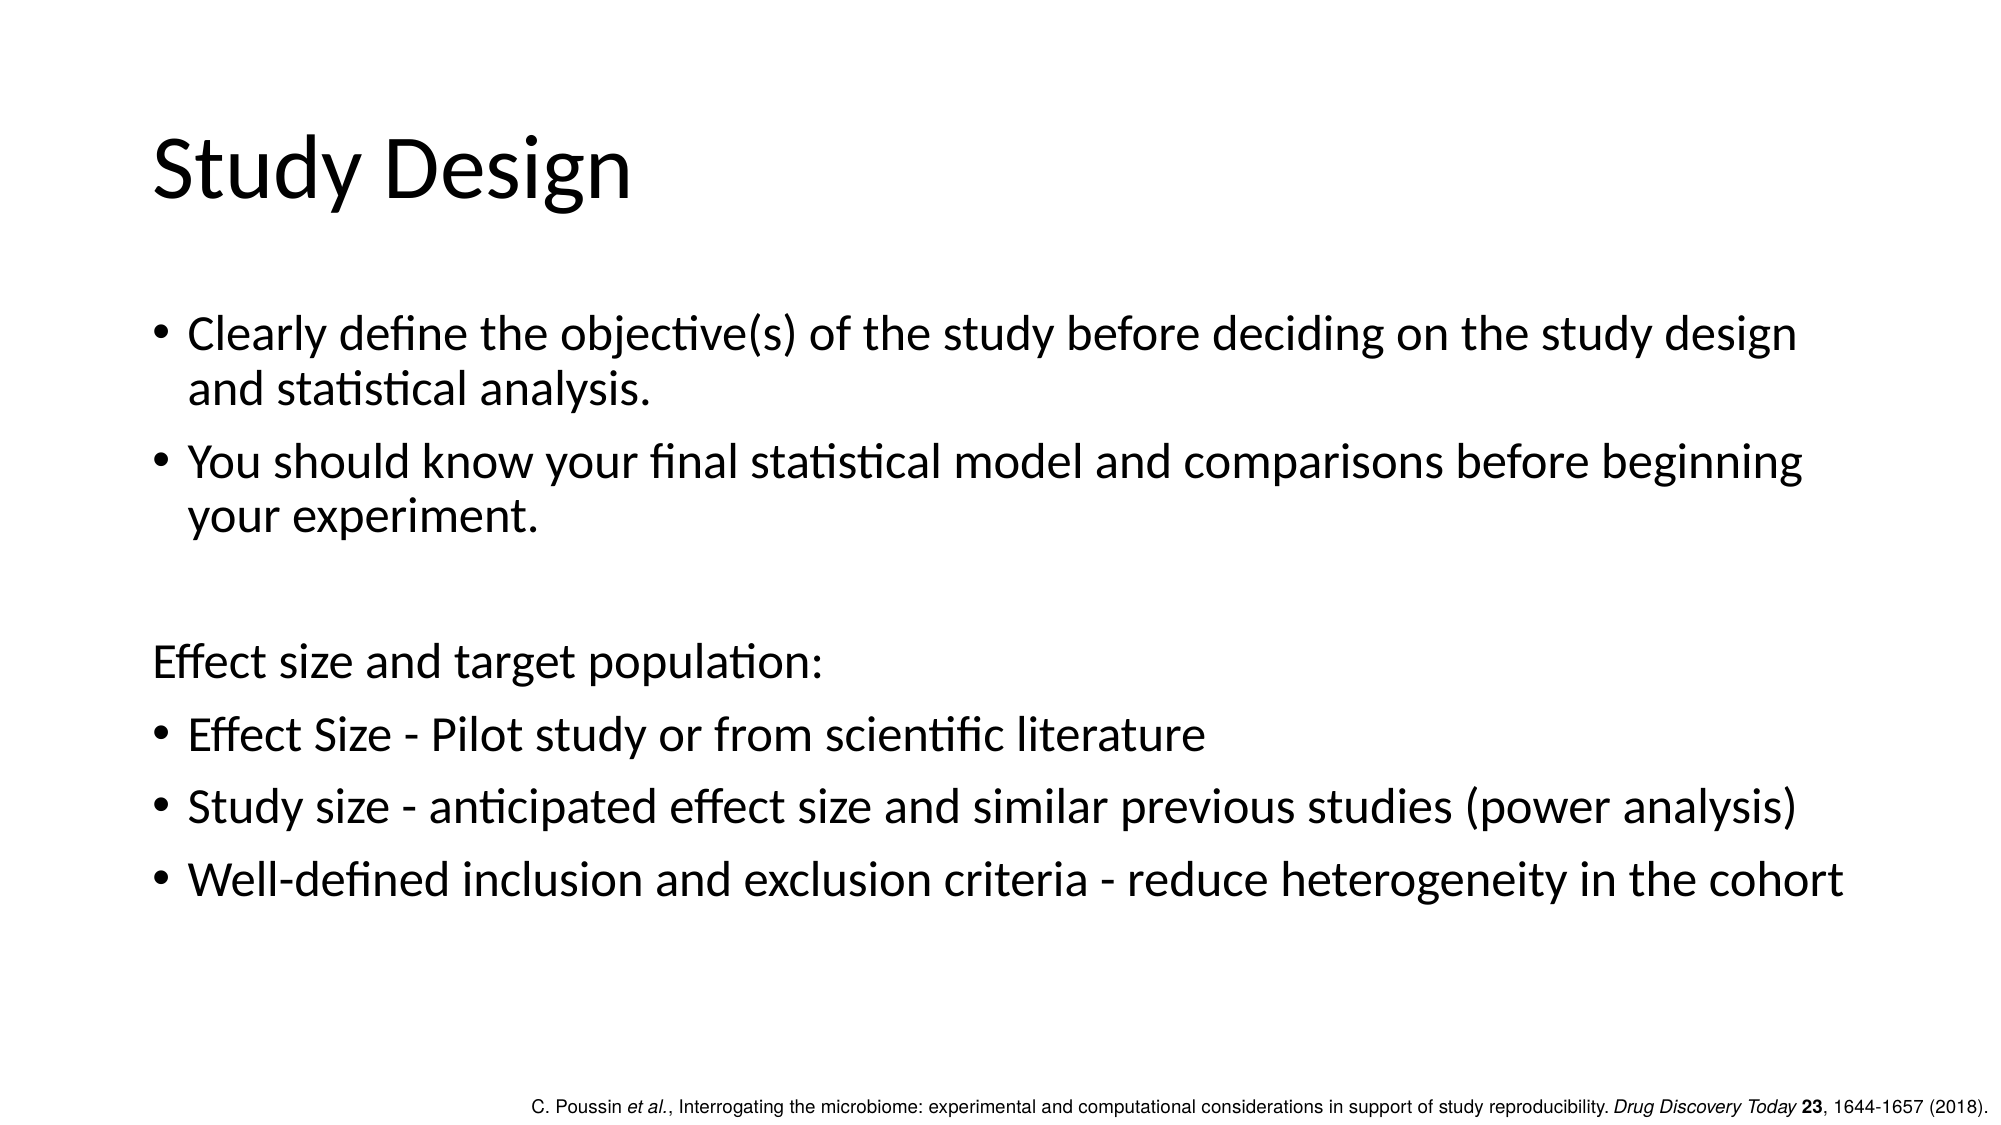

# Study Design
Clearly define the objective(s) of the study before deciding on the study design and statistical analysis.
You should know your final statistical model and comparisons before beginning your experiment.

Effect size and target population:
Effect Size - Pilot study or from scientific literature
Study size - anticipated effect size and similar previous studies (power analysis)
Well-defined inclusion and exclusion criteria - reduce heterogeneity in the cohort

C. Poussin et al., Interrogating the microbiome: experimental and computational considerations in support of study reproducibility. Drug Discovery Today 23, 1644-1657 (2018).